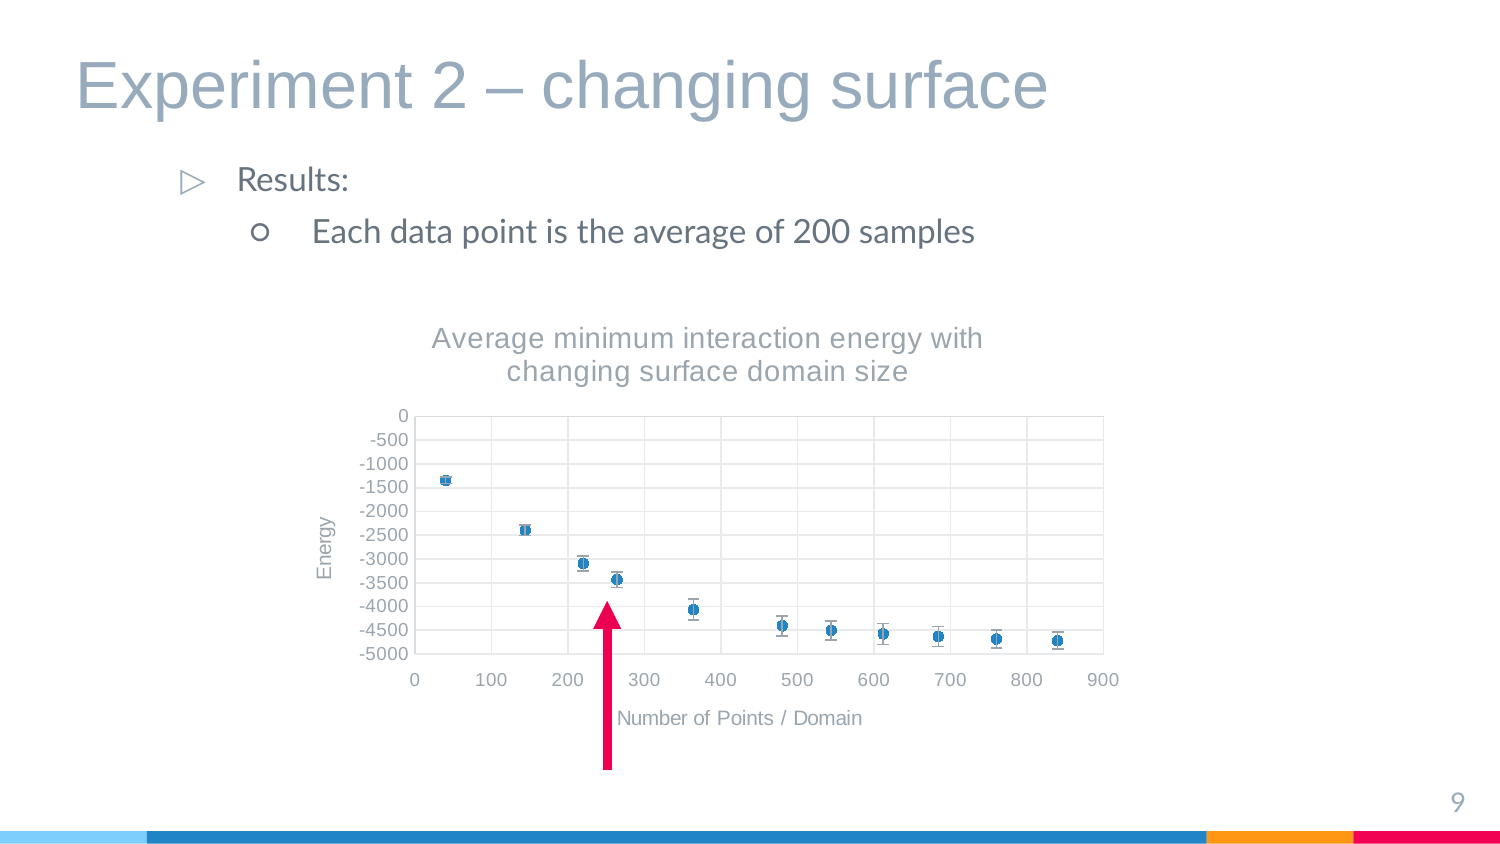

# Experiment 2 – changing surface
Results:
Each data point is the average of 200 samples

### Chart: Average minimum interaction energy with changing surface domain size

| Category |  |
|---|---|
9